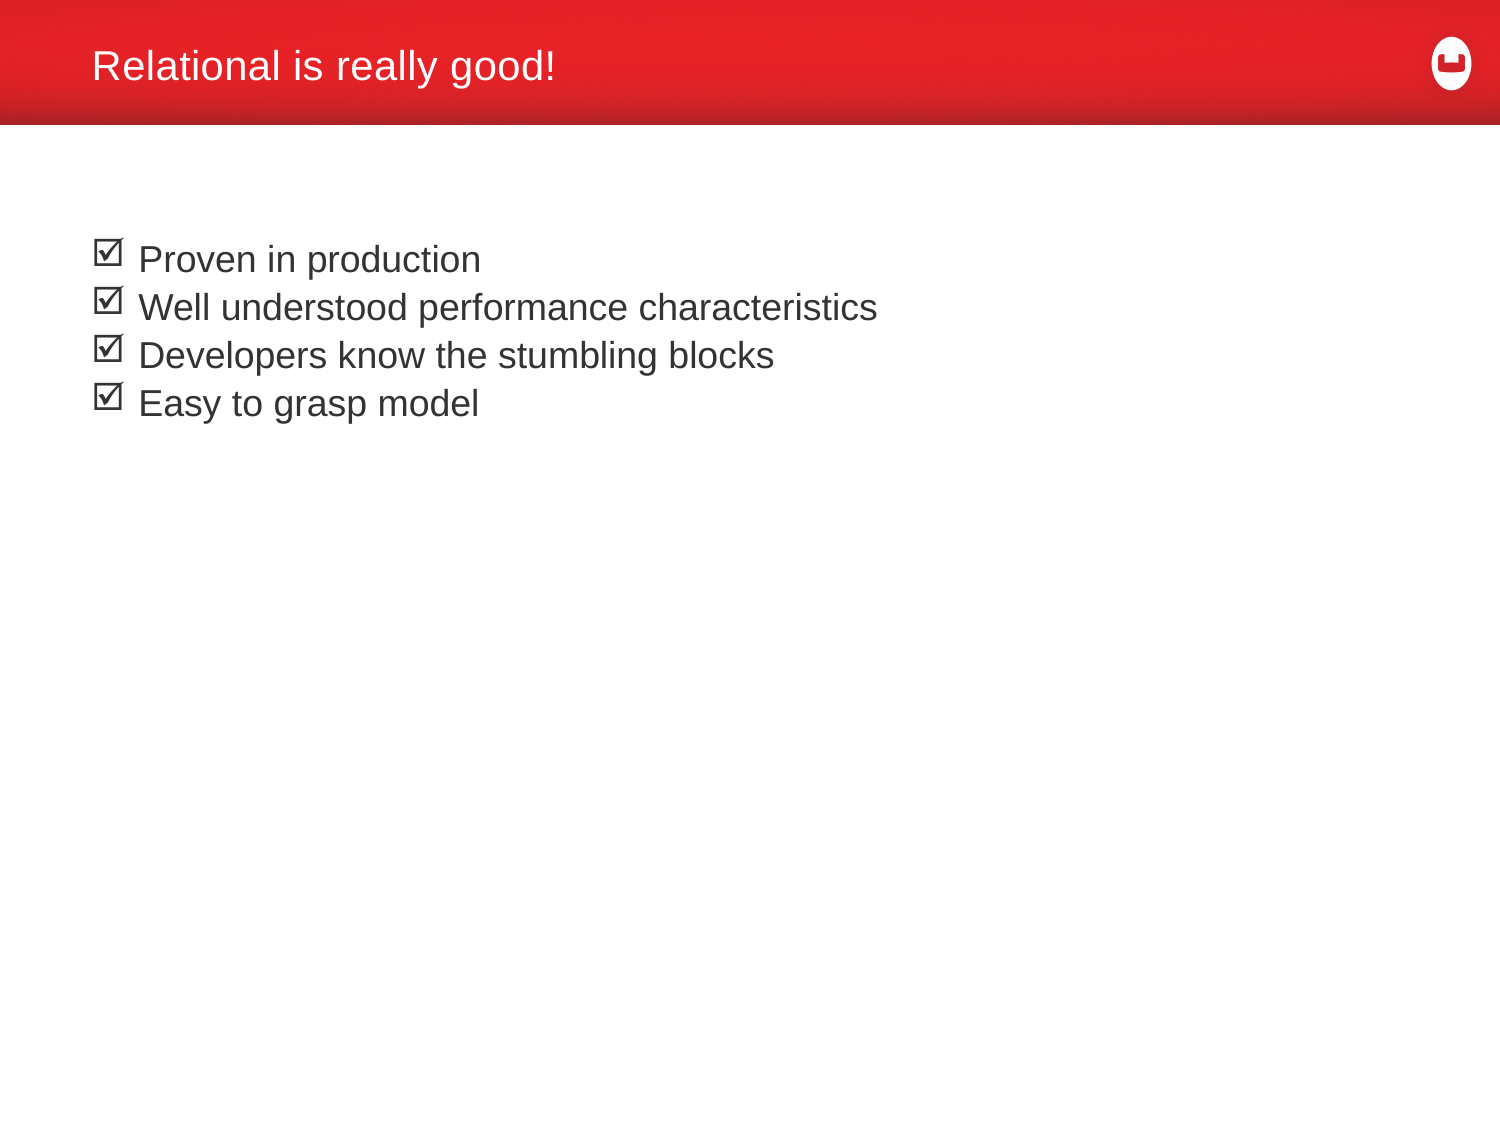

# Relational is really good!
Proven in production
Well understood performance characteristics
Developers know the stumbling blocks
Easy to grasp model